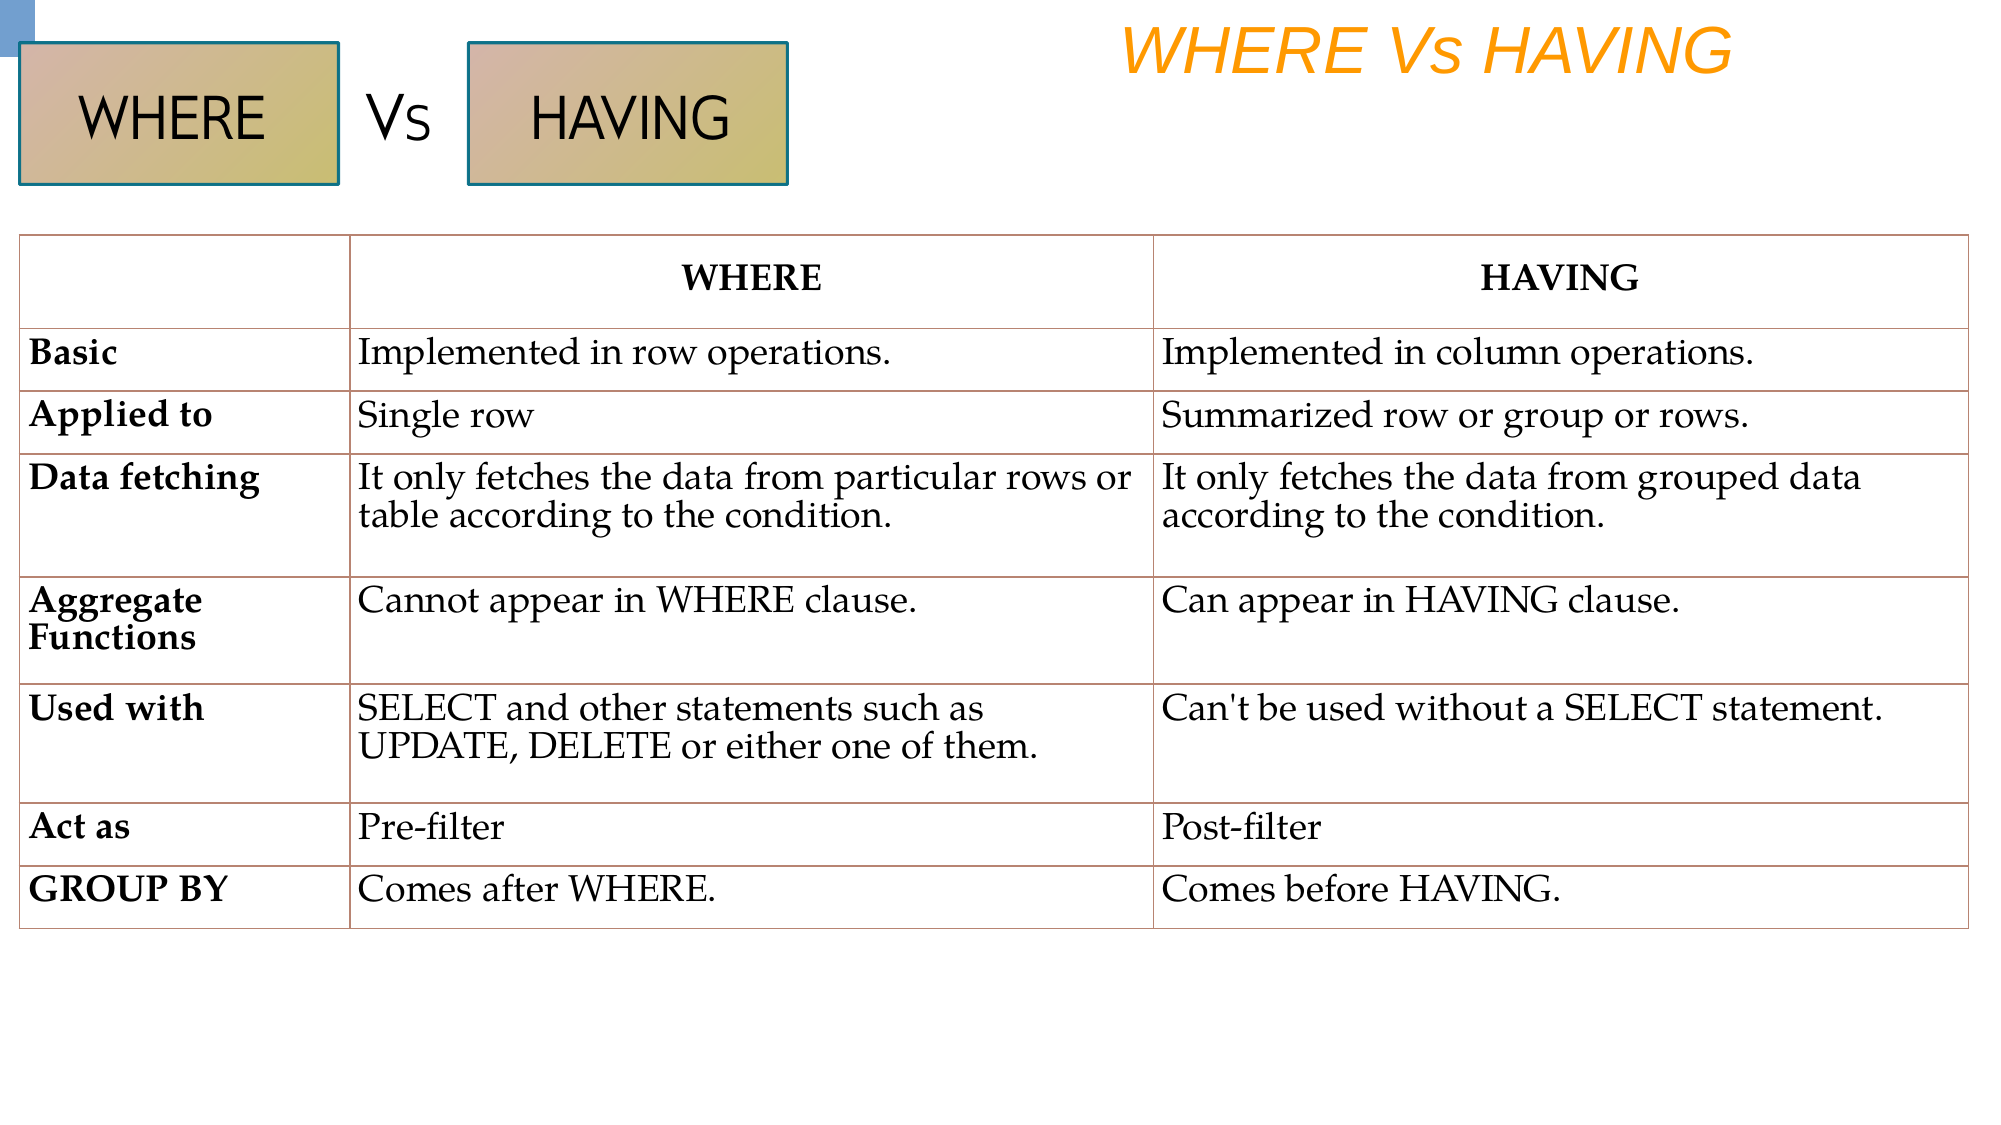

WHERE Vs HAVING

VS
WHERE
HAVING
|  | WHERE | HAVING |
| --- | --- | --- |
| Basic | Implemented in row operations. | Implemented in column operations. |
| Applied to | Single row | Summarized row or group or rows. |
| Data fetching | It only fetches the data from particular rows or table according to the condition. | It only fetches the data from grouped data according to the condition. |
| Aggregate Functions | Cannot appear in WHERE clause. | Can appear in HAVING clause. |
| Used with | SELECT and other statements such as UPDATE, DELETE or either one of them. | Can't be used without a SELECT statement. |
| Act as | Pre-filter | Post-filter |
| GROUP BY | Comes after WHERE. | Comes before HAVING. |